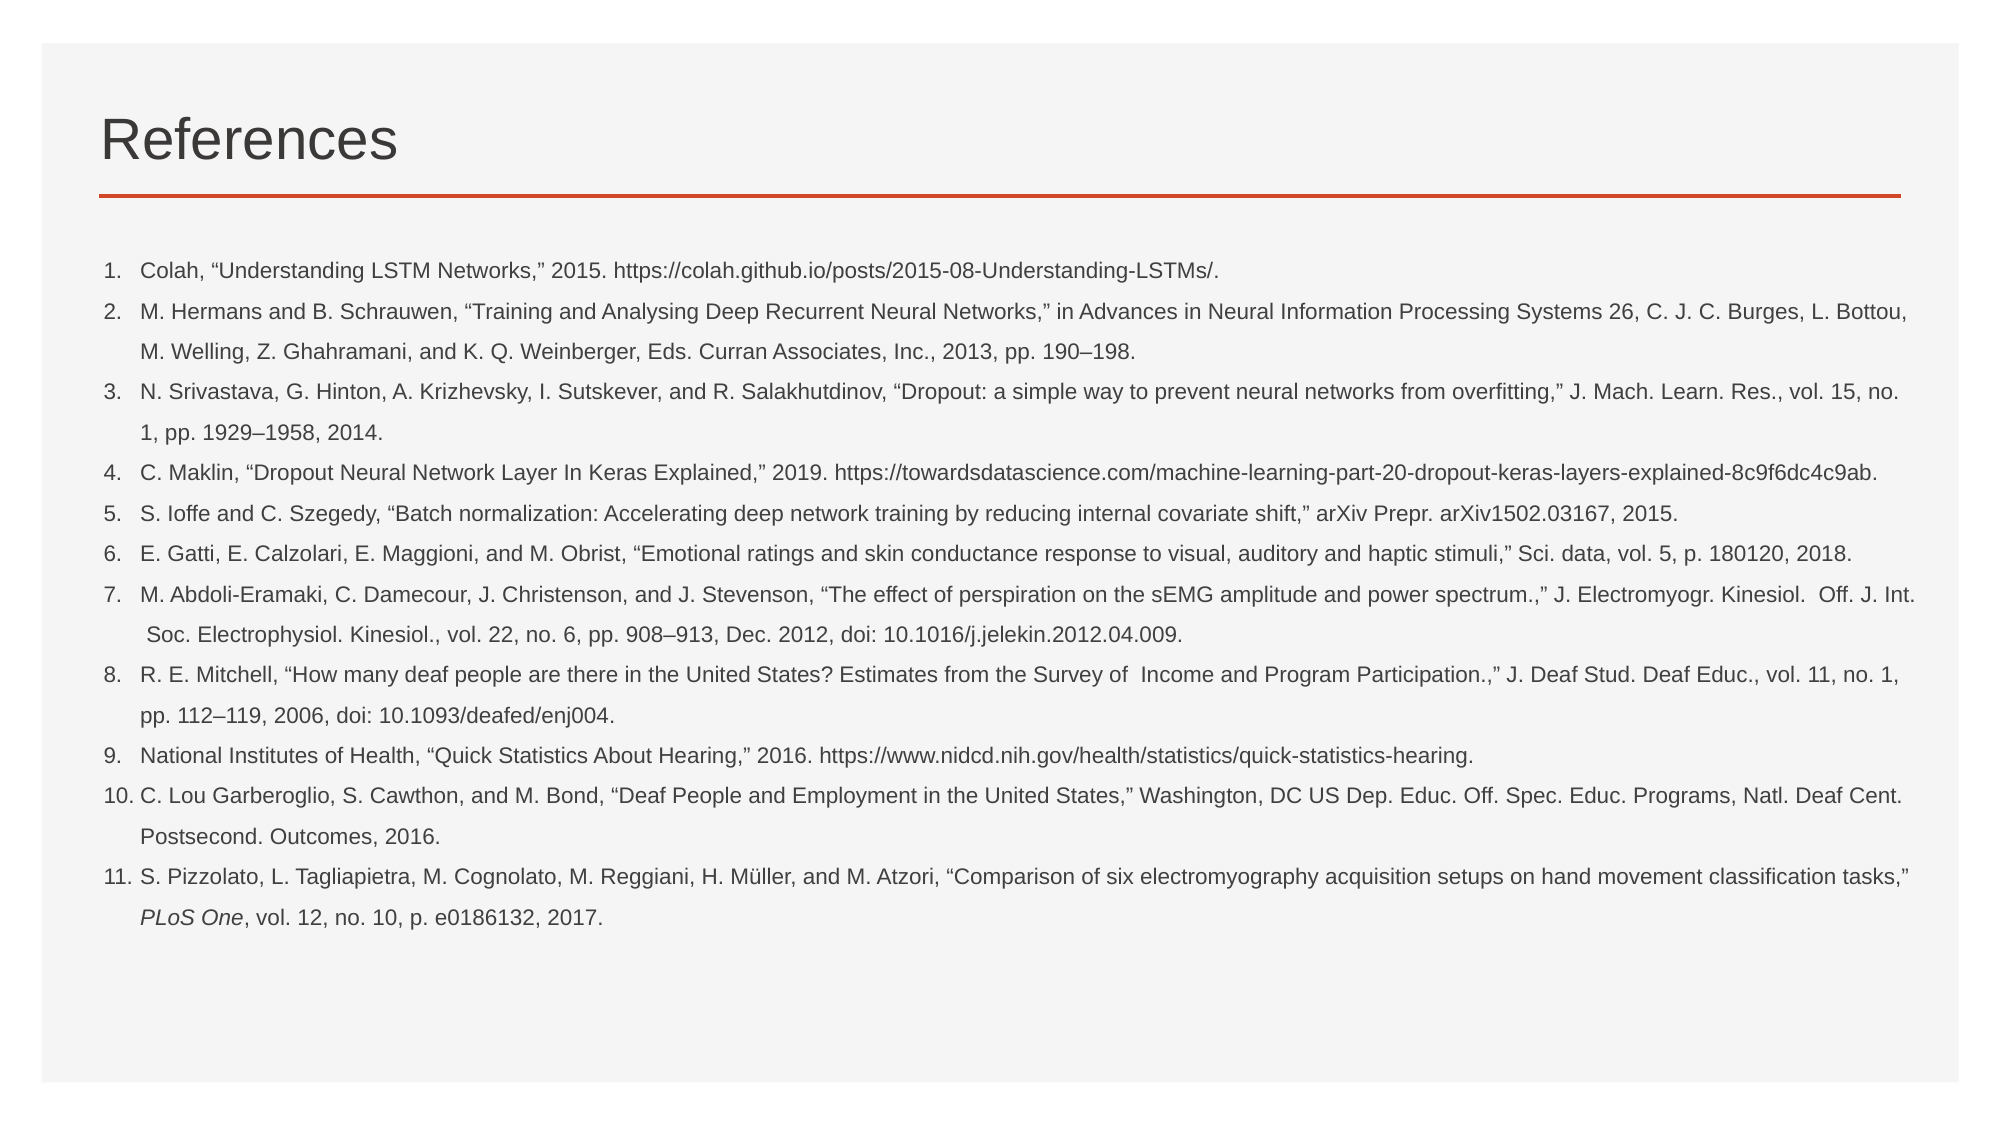

# References
Colah, “Understanding LSTM Networks,” 2015. https://colah.github.io/posts/2015-08-Understanding-LSTMs/.
M. Hermans and B. Schrauwen, “Training and Analysing Deep Recurrent Neural Networks,” in Advances in Neural Information Processing Systems 26, C. J. C. Burges, L. Bottou, M. Welling, Z. Ghahramani, and K. Q. Weinberger, Eds. Curran Associates, Inc., 2013, pp. 190–198.
N. Srivastava, G. Hinton, A. Krizhevsky, I. Sutskever, and R. Salakhutdinov, “Dropout: a simple way to prevent neural networks from overfitting,” J. Mach. Learn. Res., vol. 15, no. 1, pp. 1929–1958, 2014.
C. Maklin, “Dropout Neural Network Layer In Keras Explained,” 2019. https://towardsdatascience.com/machine-learning-part-20-dropout-keras-layers-explained-8c9f6dc4c9ab.
S. Ioffe and C. Szegedy, “Batch normalization: Accelerating deep network training by reducing internal covariate shift,” arXiv Prepr. arXiv1502.03167, 2015.
E. Gatti, E. Calzolari, E. Maggioni, and M. Obrist, “Emotional ratings and skin conductance response to visual, auditory and haptic stimuli,” Sci. data, vol. 5, p. 180120, 2018.
M. Abdoli-Eramaki, C. Damecour, J. Christenson, and J. Stevenson, “The effect of perspiration on the sEMG amplitude and power spectrum.,” J. Electromyogr. Kinesiol.  Off. J. Int.  Soc. Electrophysiol. Kinesiol., vol. 22, no. 6, pp. 908–913, Dec. 2012, doi: 10.1016/j.jelekin.2012.04.009.
R. E. Mitchell, “How many deaf people are there in the United States? Estimates from the Survey of  Income and Program Participation.,” J. Deaf Stud. Deaf Educ., vol. 11, no. 1, pp. 112–119, 2006, doi: 10.1093/deafed/enj004.
National Institutes of Health, “Quick Statistics About Hearing,” 2016. https://www.nidcd.nih.gov/health/statistics/quick-statistics-hearing.
C. Lou Garberoglio, S. Cawthon, and M. Bond, “Deaf People and Employment in the United States,” Washington, DC US Dep. Educ. Off. Spec. Educ. Programs, Natl. Deaf Cent. Postsecond. Outcomes, 2016.
S. Pizzolato, L. Tagliapietra, M. Cognolato, M. Reggiani, H. Müller, and M. Atzori, “Comparison of six electromyography acquisition setups on hand movement classification tasks,” PLoS One, vol. 12, no. 10, p. e0186132, 2017.